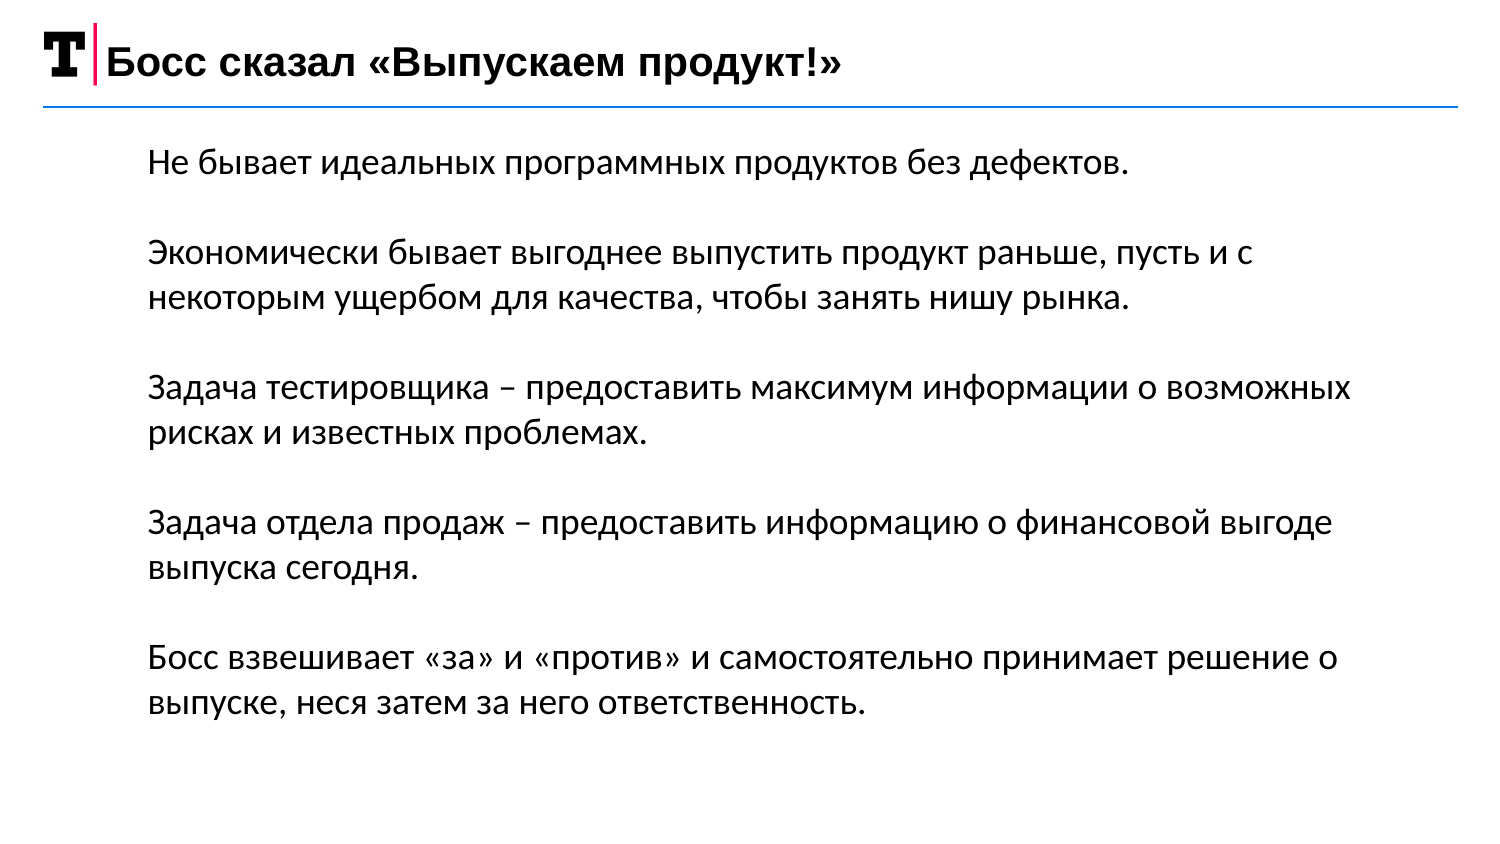

Босс сказал «Выпускаем продукт!»
Не бывает идеальных программных продуктов без дефектов.

Экономически бывает выгоднее выпустить продукт раньше, пусть и с
некоторым ущербом для качества, чтобы занять нишу рынка.

Задача тестировщика – предоставить максимум информации о возможных
рисках и известных проблемах.

Задача отдела продаж – предоставить информацию о финансовой выгоде
выпуска сегодня.

Босс взвешивает «за» и «против» и самостоятельно принимает решение о
выпуске, неся затем за него ответственность.
87